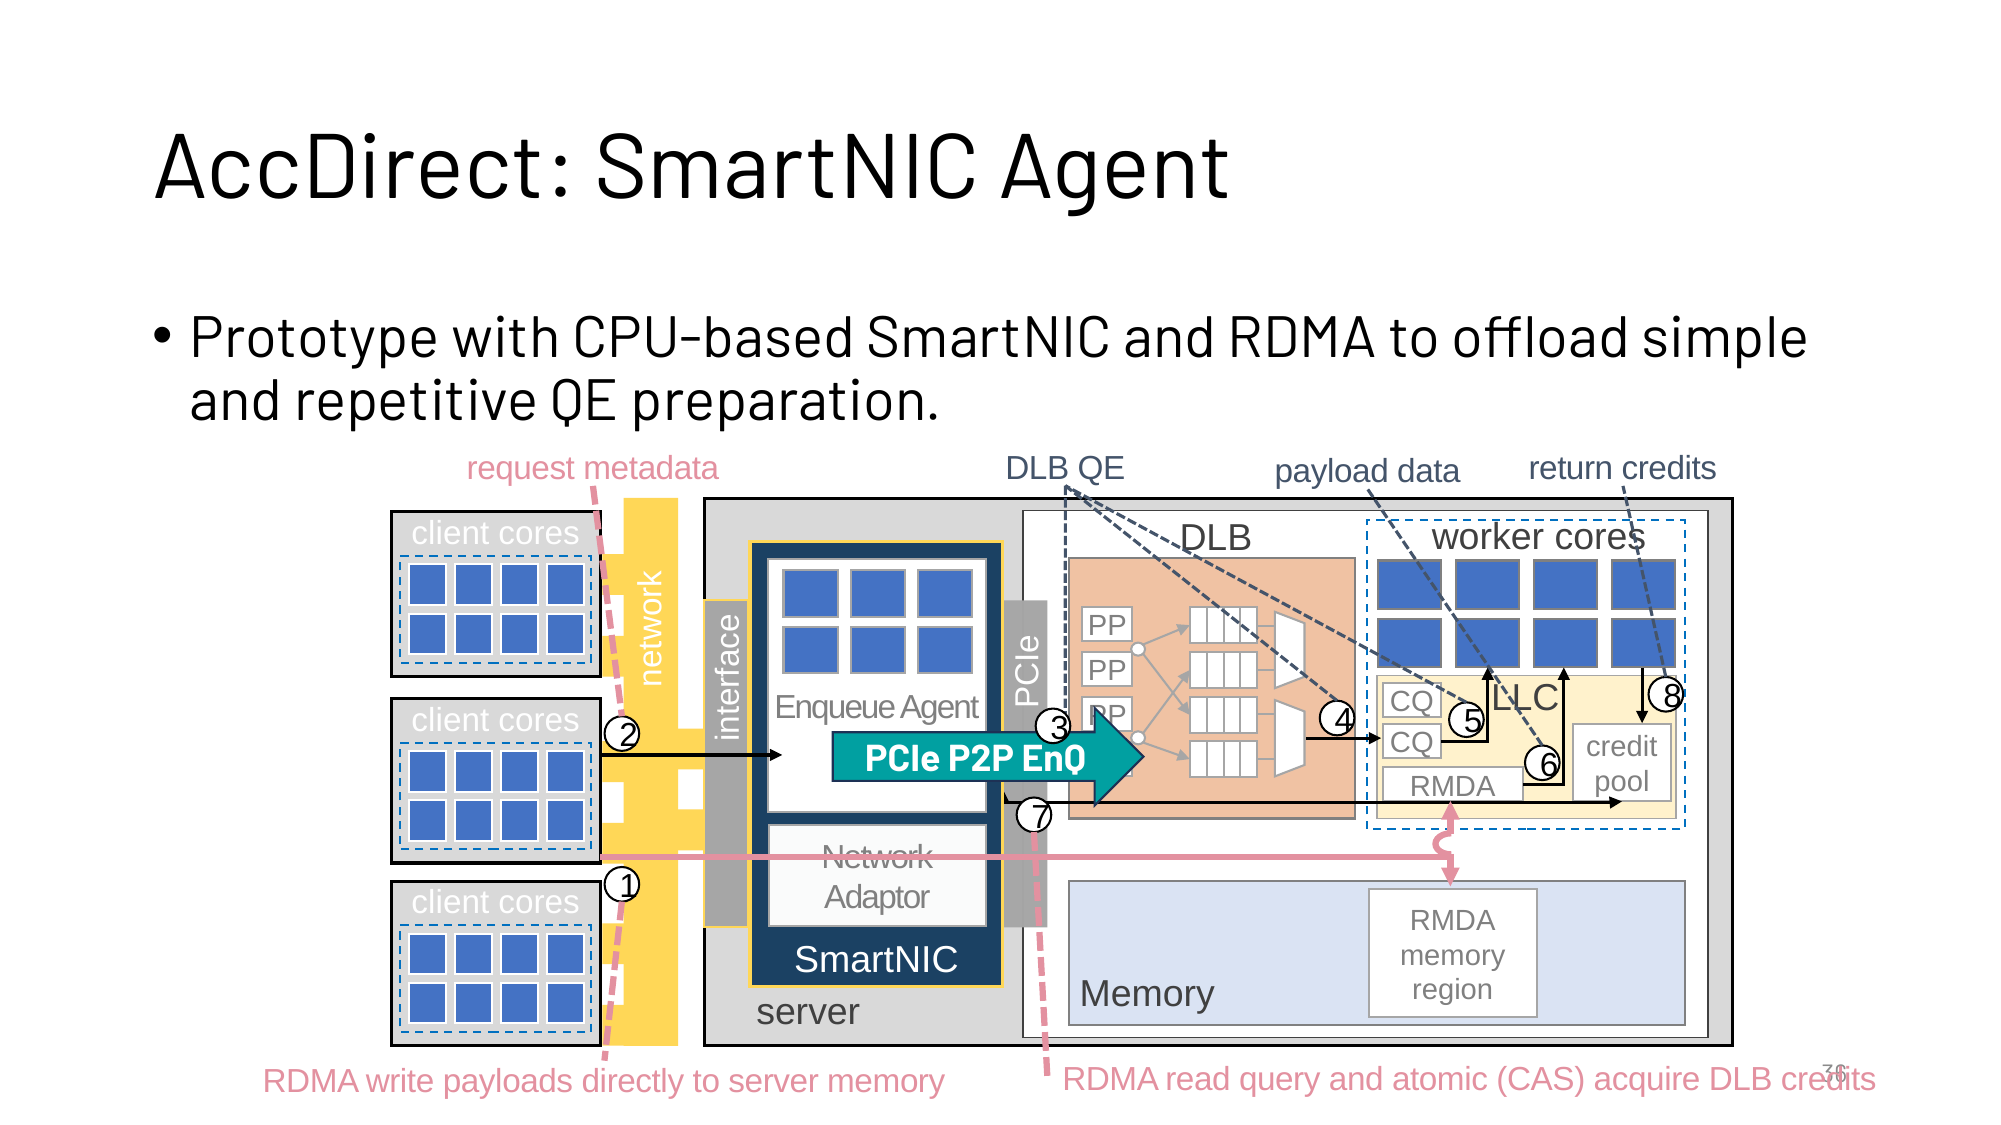

# AccDirect: SmartNIC Agent

Prototype with CPU-based SmartNIC and RDMA to offload simple and repetitive QE preparation.
DLB QE
request metadata
return credits
payload data

client cores
worker cores
DLB

SmartNIC

Enqueue Agent

Network
Adaptor

network
PP

PCIe
interface

PP
LLC

8
CQ
client cores

PP
4
5
PCIe P2P EnQ
3
2

credit
pool
CQ

PP

6

RMDA
7

1
client cores

RMDA
memory
region

Memory
server
36
RDMA read query and atomic (CAS) acquire DLB credits
RDMA write payloads directly to server memory